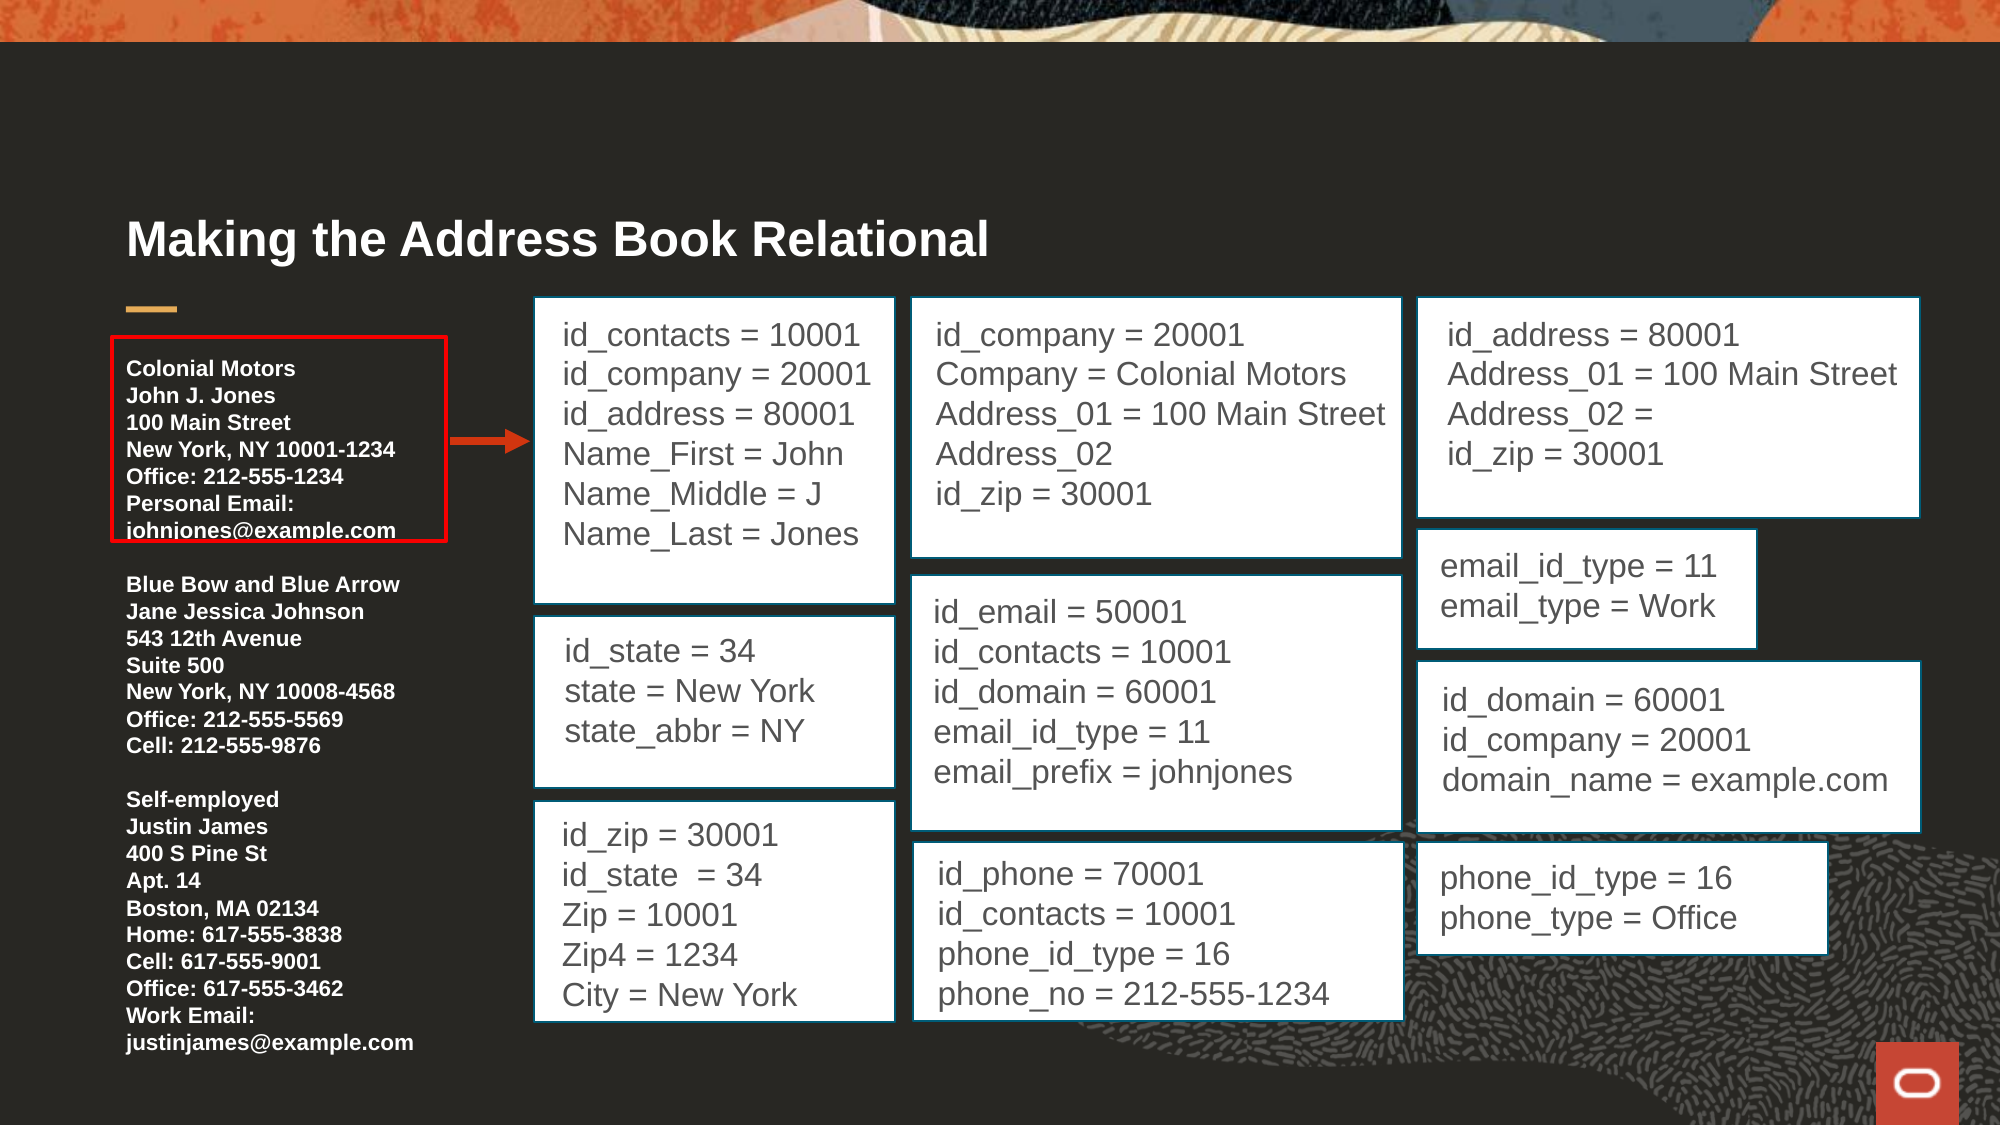

# Making the Address Book Relational

id_contacts = 10001
id_company = 20001
id_address = 80001
Name_First = John
Name_Middle = J
Name_Last = Jones
id_company = 20001
Company = Colonial Motors
Address_01 = 100 Main Street
Address_02
id_zip = 30001
id_address = 80001
Address_01 = 100 Main Street
Address_02 =
id_zip = 30001

Colonial Motors
John J. Jones
100 Main Street
New York, NY 10001-1234
Office: 212-555-1234
Personal Email: johnjones@example.com

Blue Bow and Blue Arrow
Jane Jessica Johnson
543 12th Avenue
Suite 500
New York, NY 10008-4568
Office: 212-555-5569
Cell: 212-555-9876

Self-employed
Justin James
400 S Pine St
Apt. 14
Boston, MA 02134
Home: 617-555-3838
Cell: 617-555-9001
Office: 617-555-3462
Work Email: justinjames@example.com

email_id_type = 11
email_type = Work

id_email = 50001
id_contacts = 10001
id_domain = 60001
email_id_type = 11
email_prefix = johnjones

id_state = 34
state = New York
state_abbr = NY

id_domain = 60001
id_company = 20001
domain_name = example.com

id_zip = 30001
id_state  = 34
Zip = 10001
Zip4 = 1234
City = New York

id_phone = 70001
id_contacts = 10001
phone_id_type = 16
phone_no = 212-555-1234
phone_id_type = 16
phone_type = Office
12